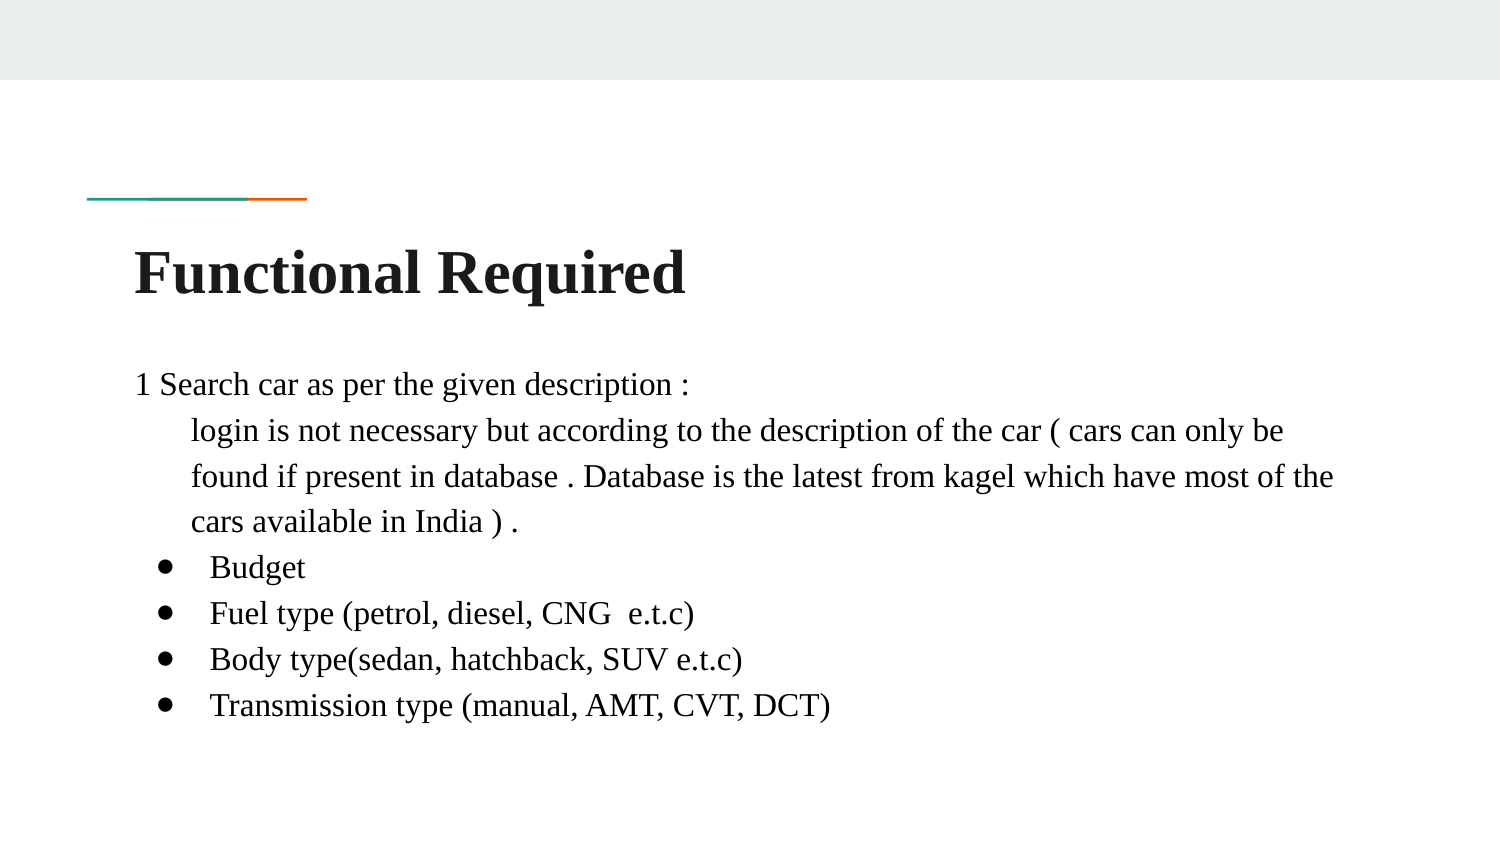

# Functional Required
1 Search car as per the given description :
login is not necessary but according to the description of the car ( cars can only be found if present in database . Database is the latest from kagel which have most of the cars available in India ) .
Budget
Fuel type (petrol, diesel, CNG  e.t.c)
Body type(sedan, hatchback, SUV e.t.c)
Transmission type (manual, AMT, CVT, DCT)